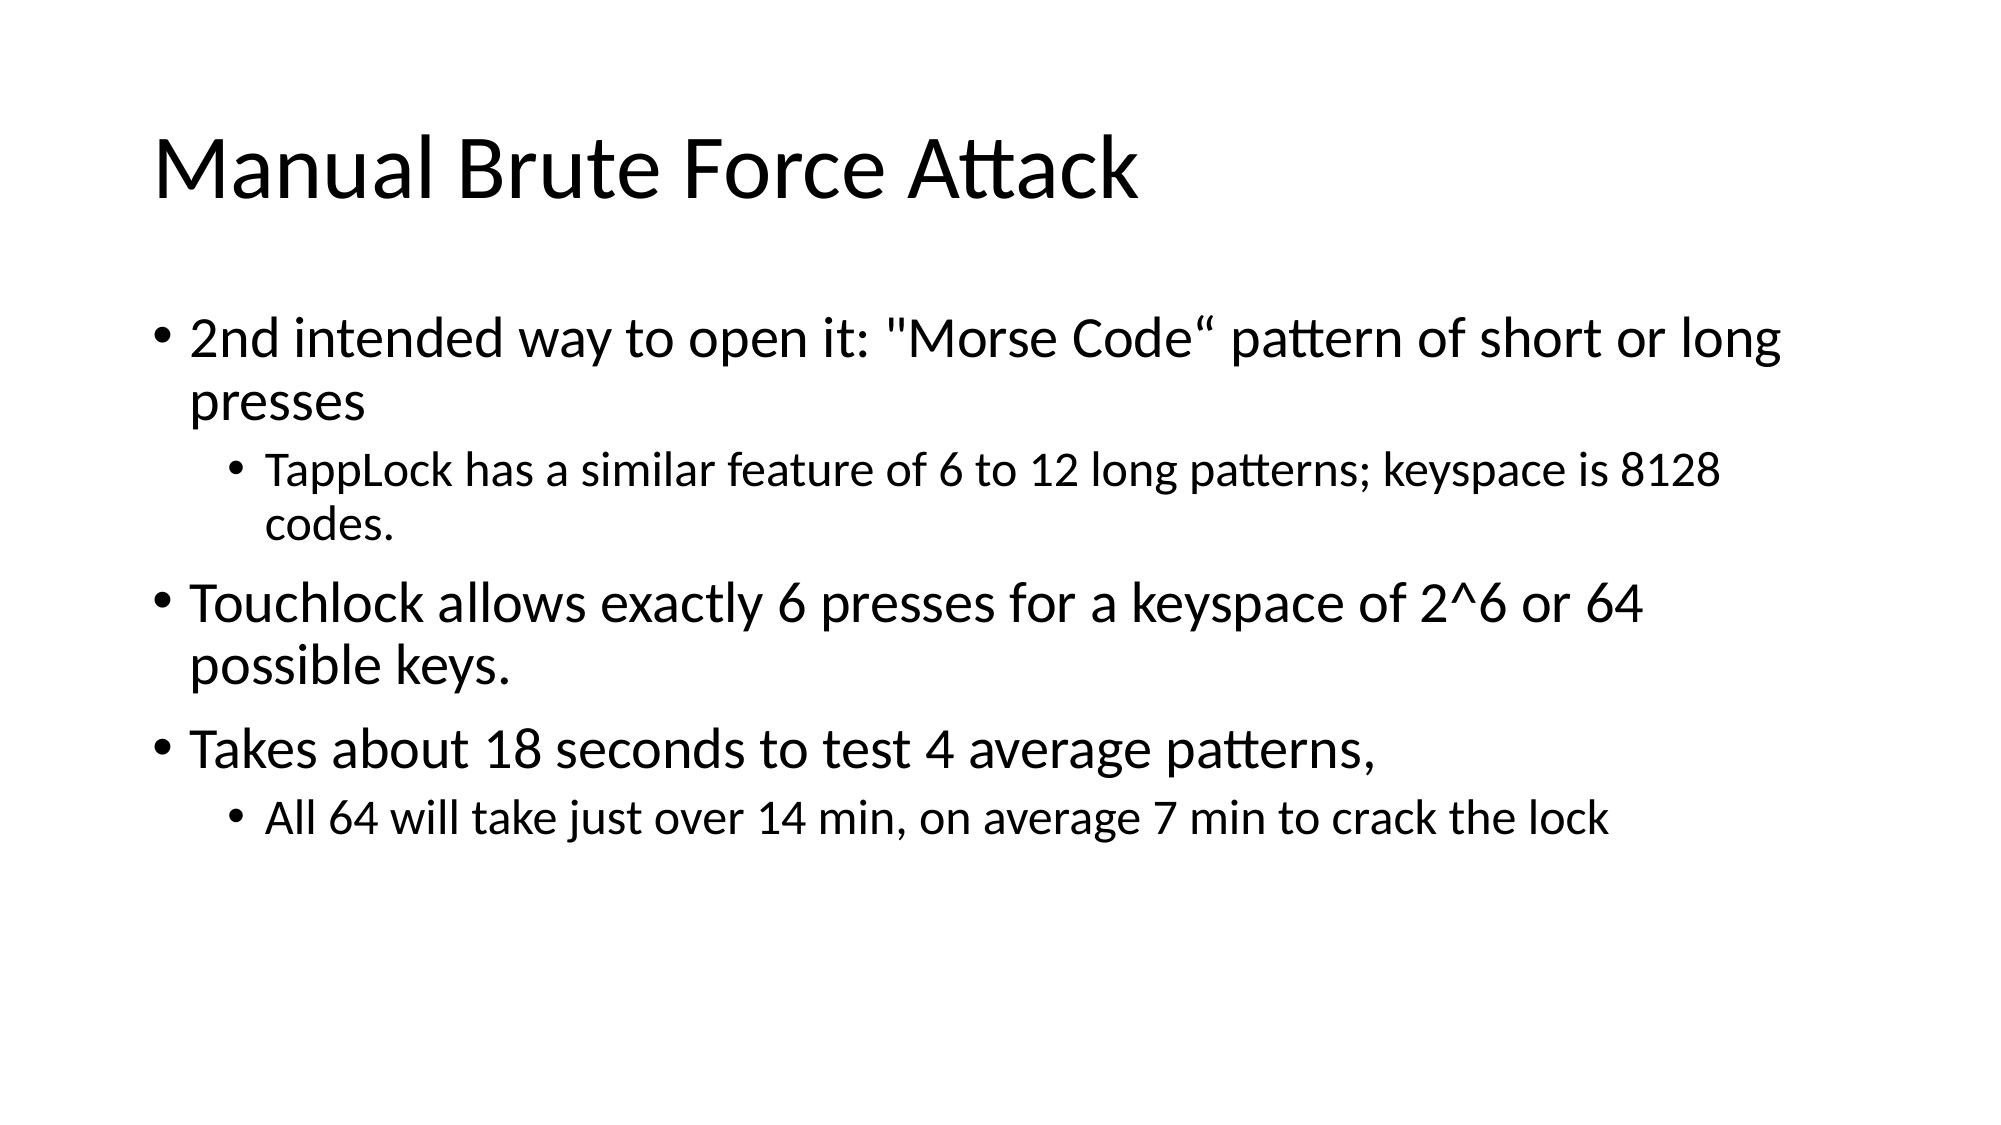

# Manual Brute Force Attack
2nd intended way to open it: "Morse Code“ pattern of short or long presses
TappLock has a similar feature of 6 to 12 long patterns; keyspace is 8128 codes.
Touchlock allows exactly 6 presses for a keyspace of 2^6 or 64 possible keys.
Takes about 18 seconds to test 4 average patterns,
All 64 will take just over 14 min, on average 7 min to crack the lock